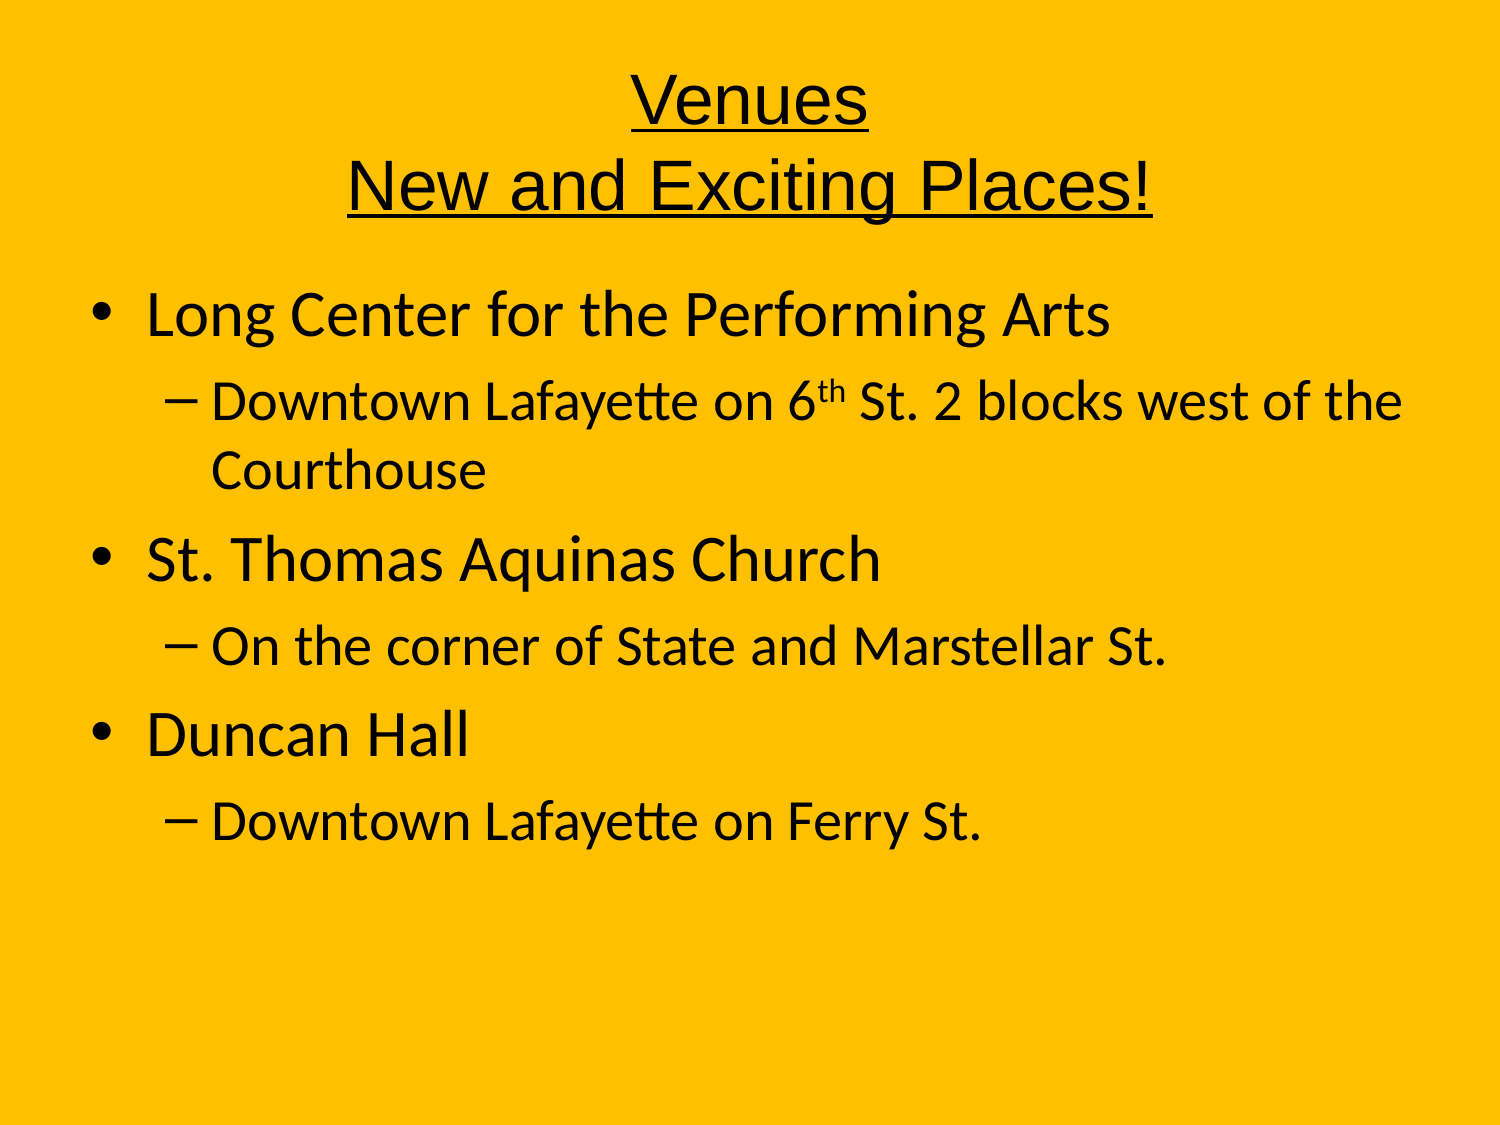

# Venues New and Exciting Places!
Long Center for the Performing Arts
Downtown Lafayette on 6th St. 2 blocks west of the Courthouse
St. Thomas Aquinas Church
On the corner of State and Marstellar St.
Duncan Hall
Downtown Lafayette on Ferry St.